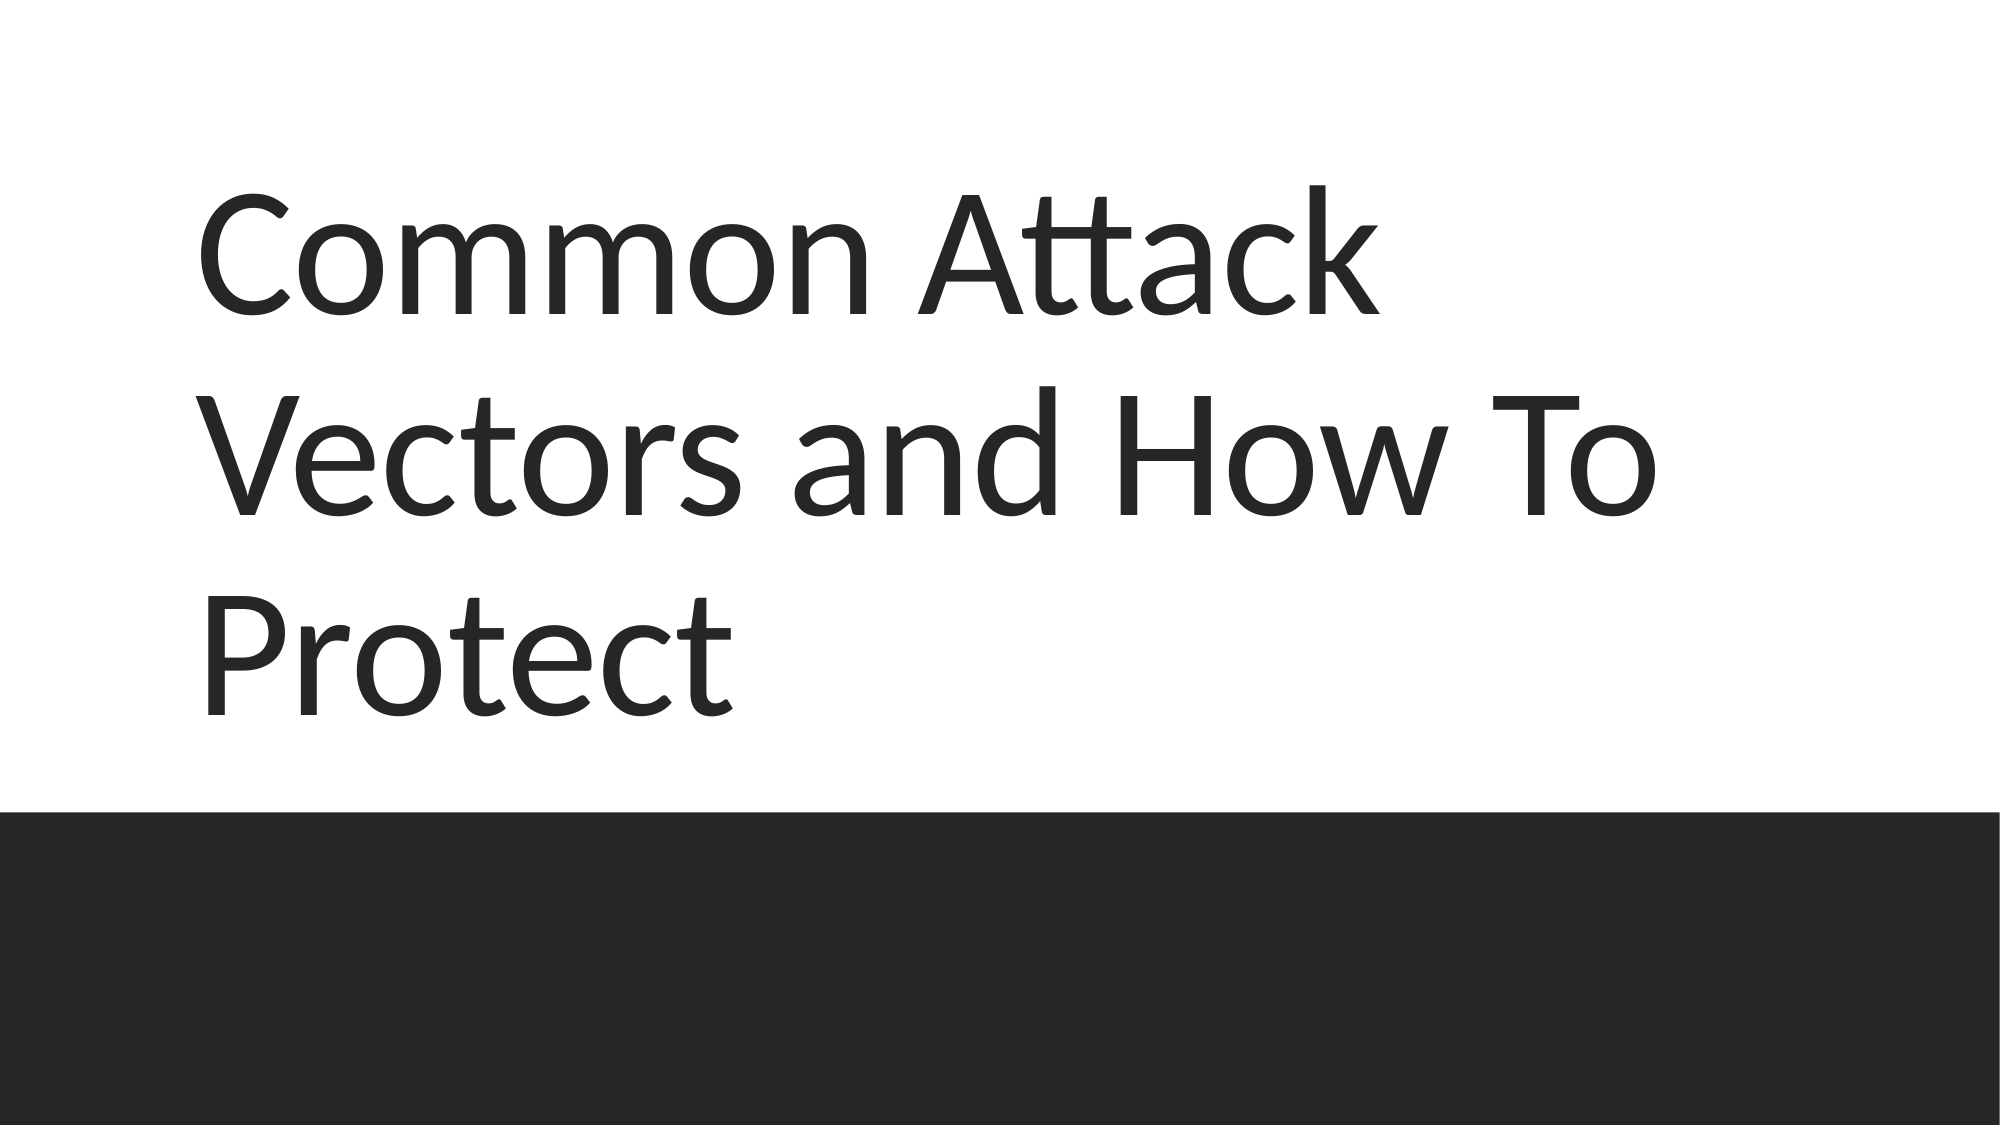

# Common Attack Vectors and How To Protect